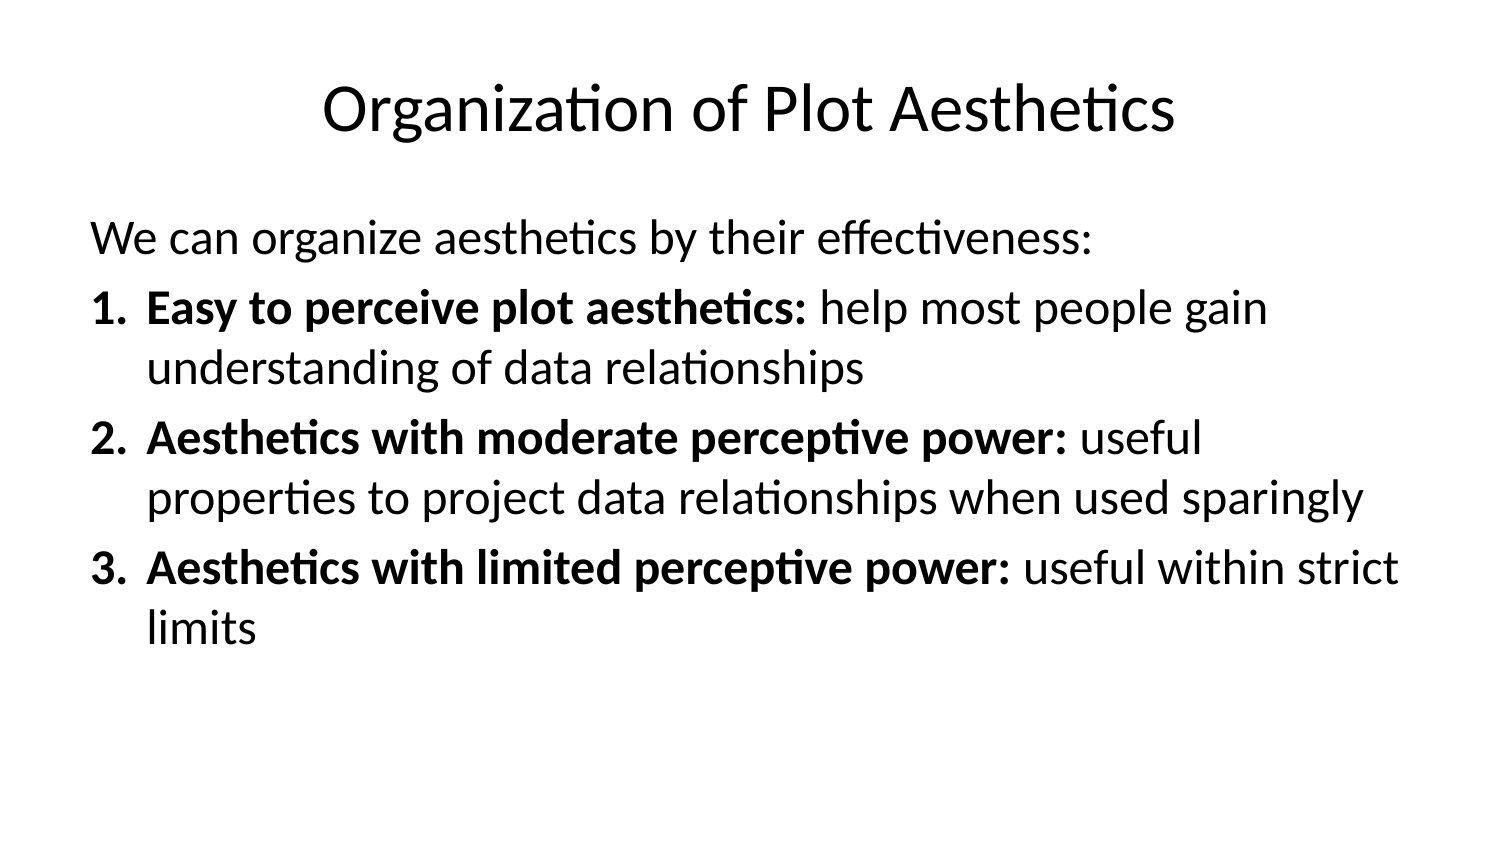

# Organization of Plot Aesthetics
We can organize aesthetics by their effectiveness:
Easy to perceive plot aesthetics: help most people gain understanding of data relationships
Aesthetics with moderate perceptive power: useful properties to project data relationships when used sparingly
Aesthetics with limited perceptive power: useful within strict limits